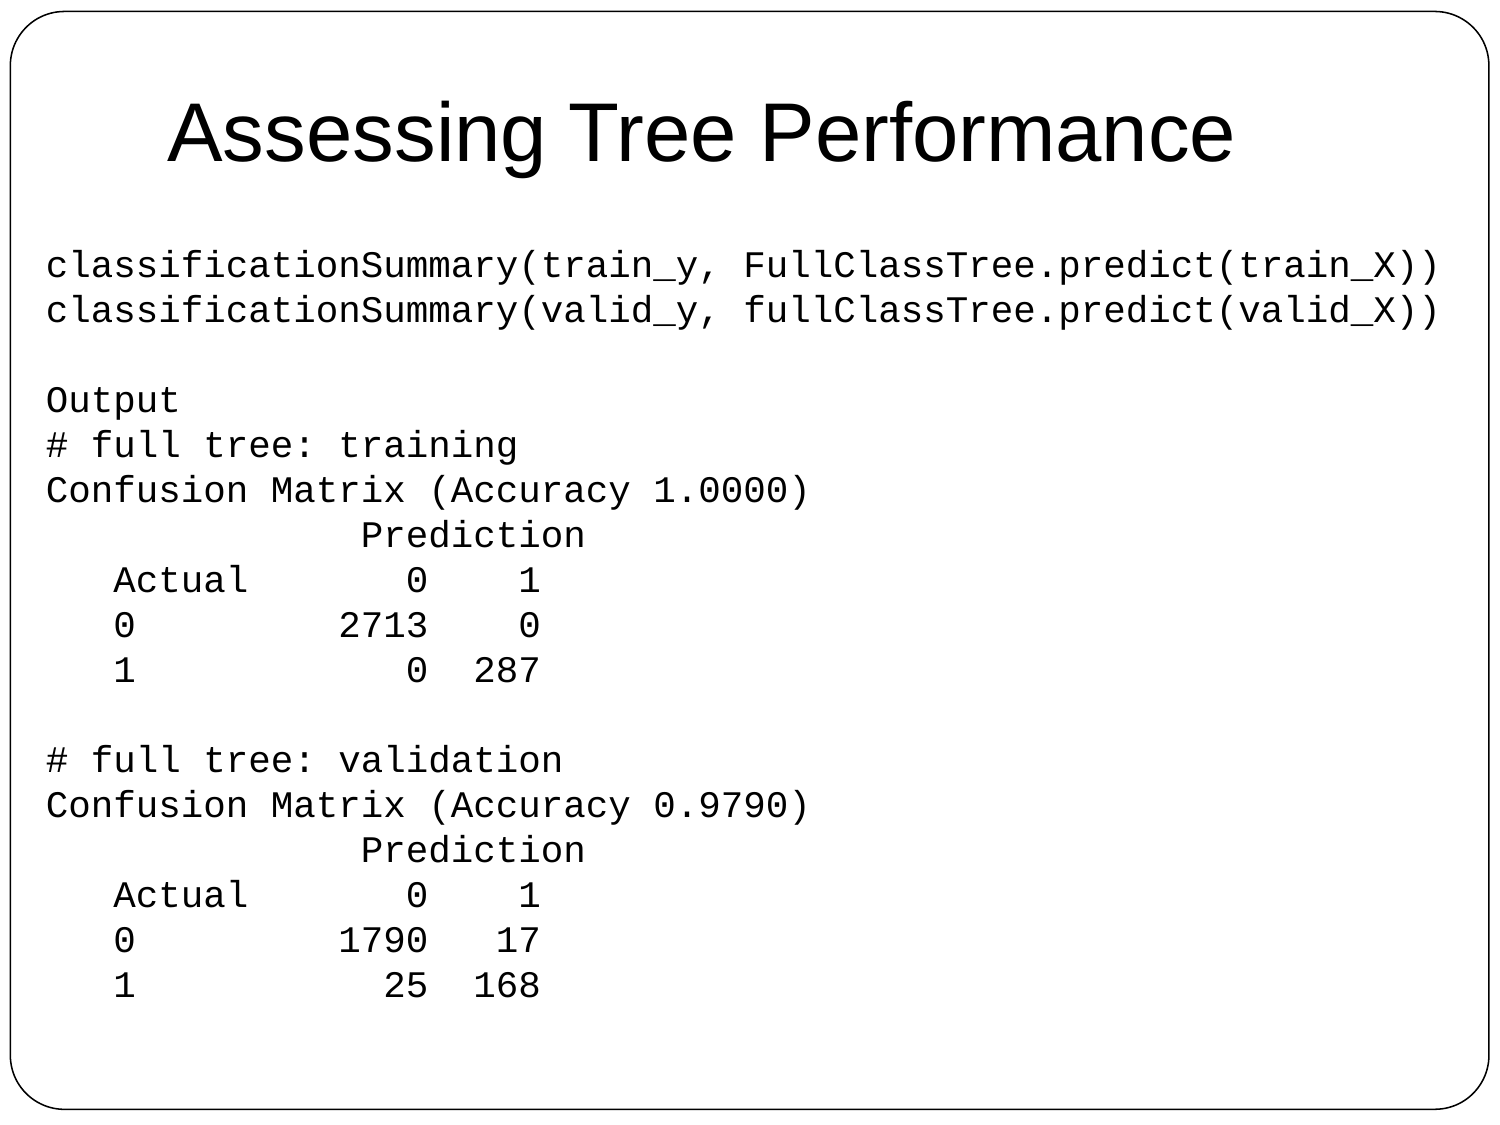

# Assessing Tree Performance
classificationSummary(train_y, FullClassTree.predict(train_X))
classificationSummary(valid_y, fullClassTree.predict(valid_X))

Output
# full tree: training
Confusion Matrix (Accuracy 1.0000)
              Prediction
   Actual       0    1
   0         2713    0
   1            0  287

# full tree: validation
Confusion Matrix (Accuracy 0.9790)
              Prediction
   Actual       0    1
   0         1790   17
   1           25  168